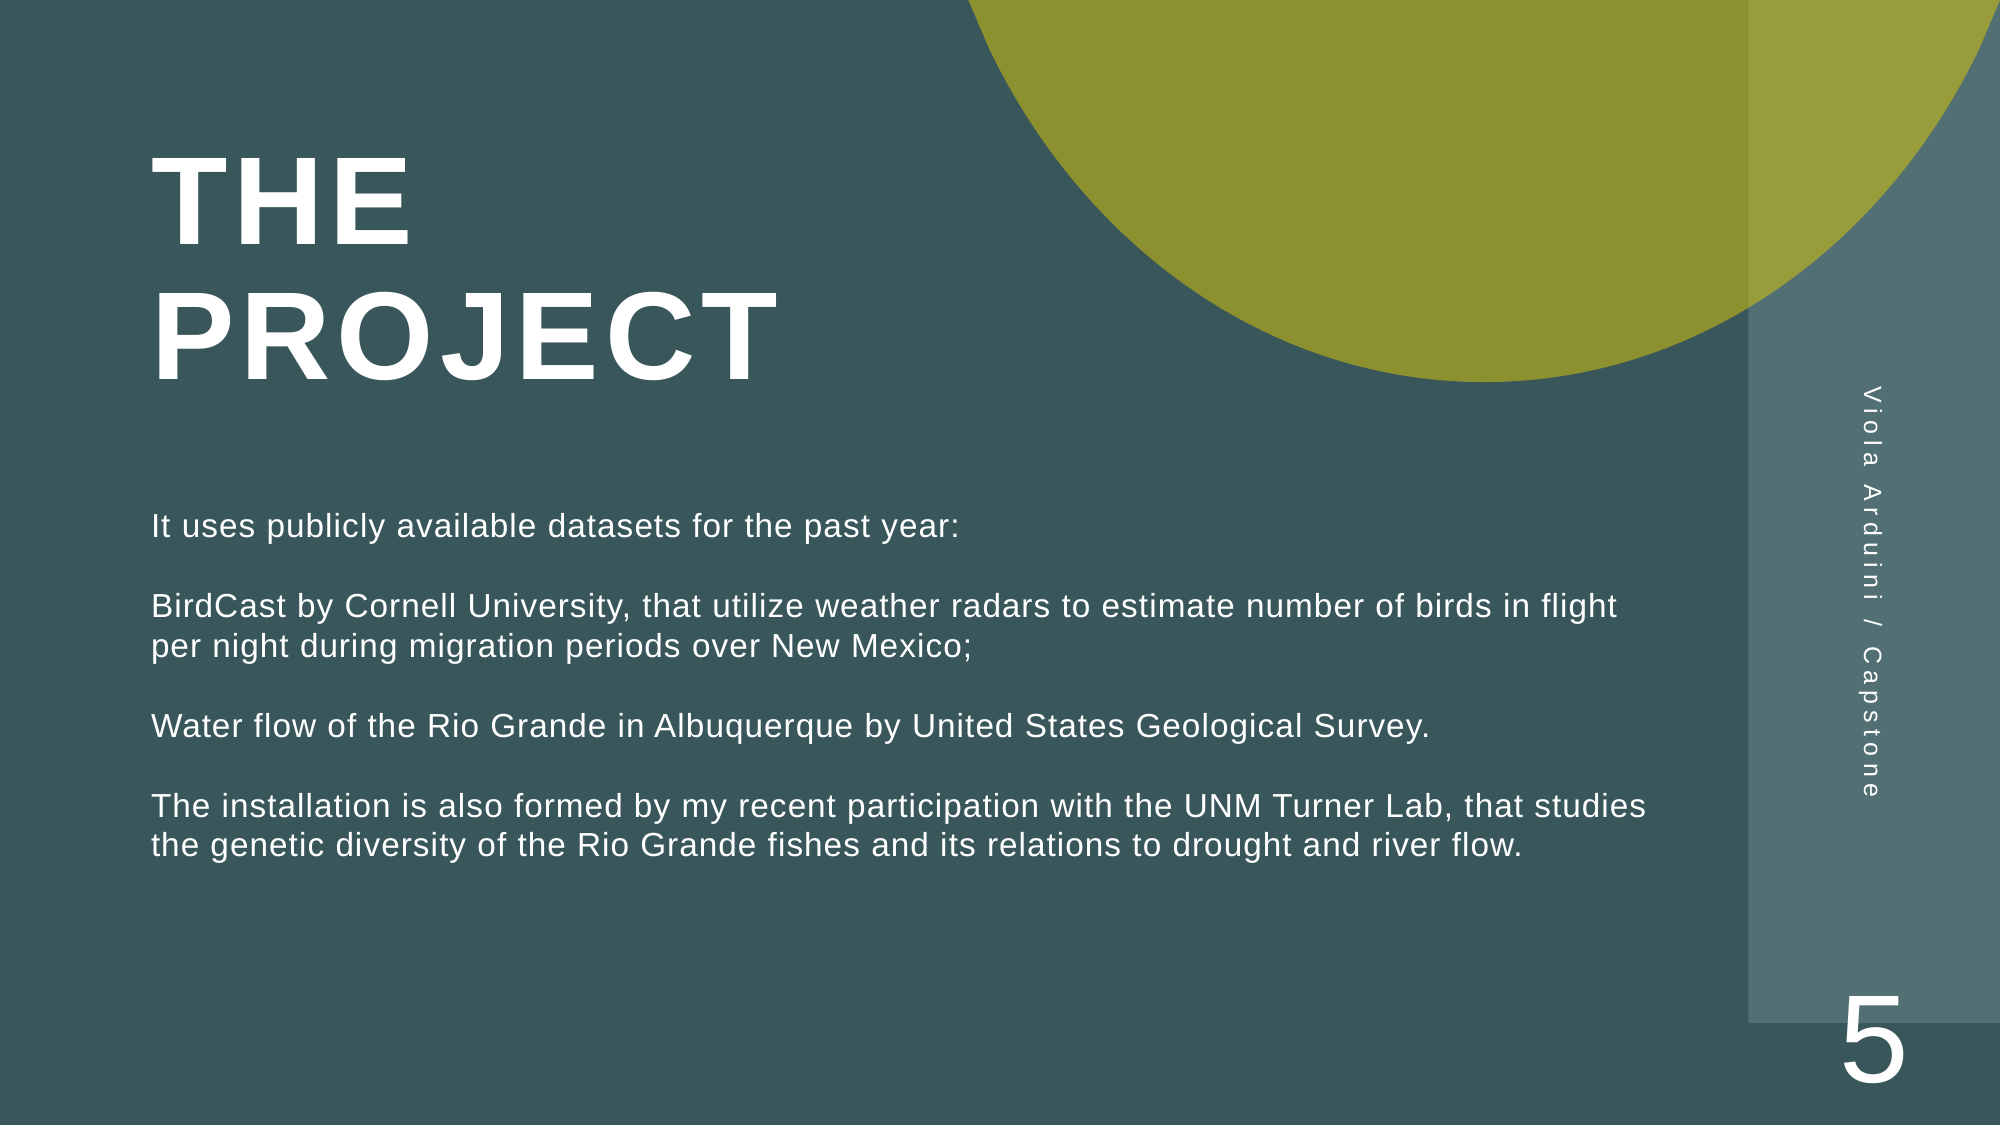

# The project
Viola Arduini / Capstone
It uses publicly available datasets for the past year:

BirdCast by Cornell University, that utilize weather radars to estimate number of birds in flight per night during migration periods over New Mexico;

Water flow of the Rio Grande in Albuquerque by United States Geological Survey.

The installation is also formed by my recent participation with the UNM Turner Lab, that studies the genetic diversity of the Rio Grande fishes and its relations to drought and river flow.
5